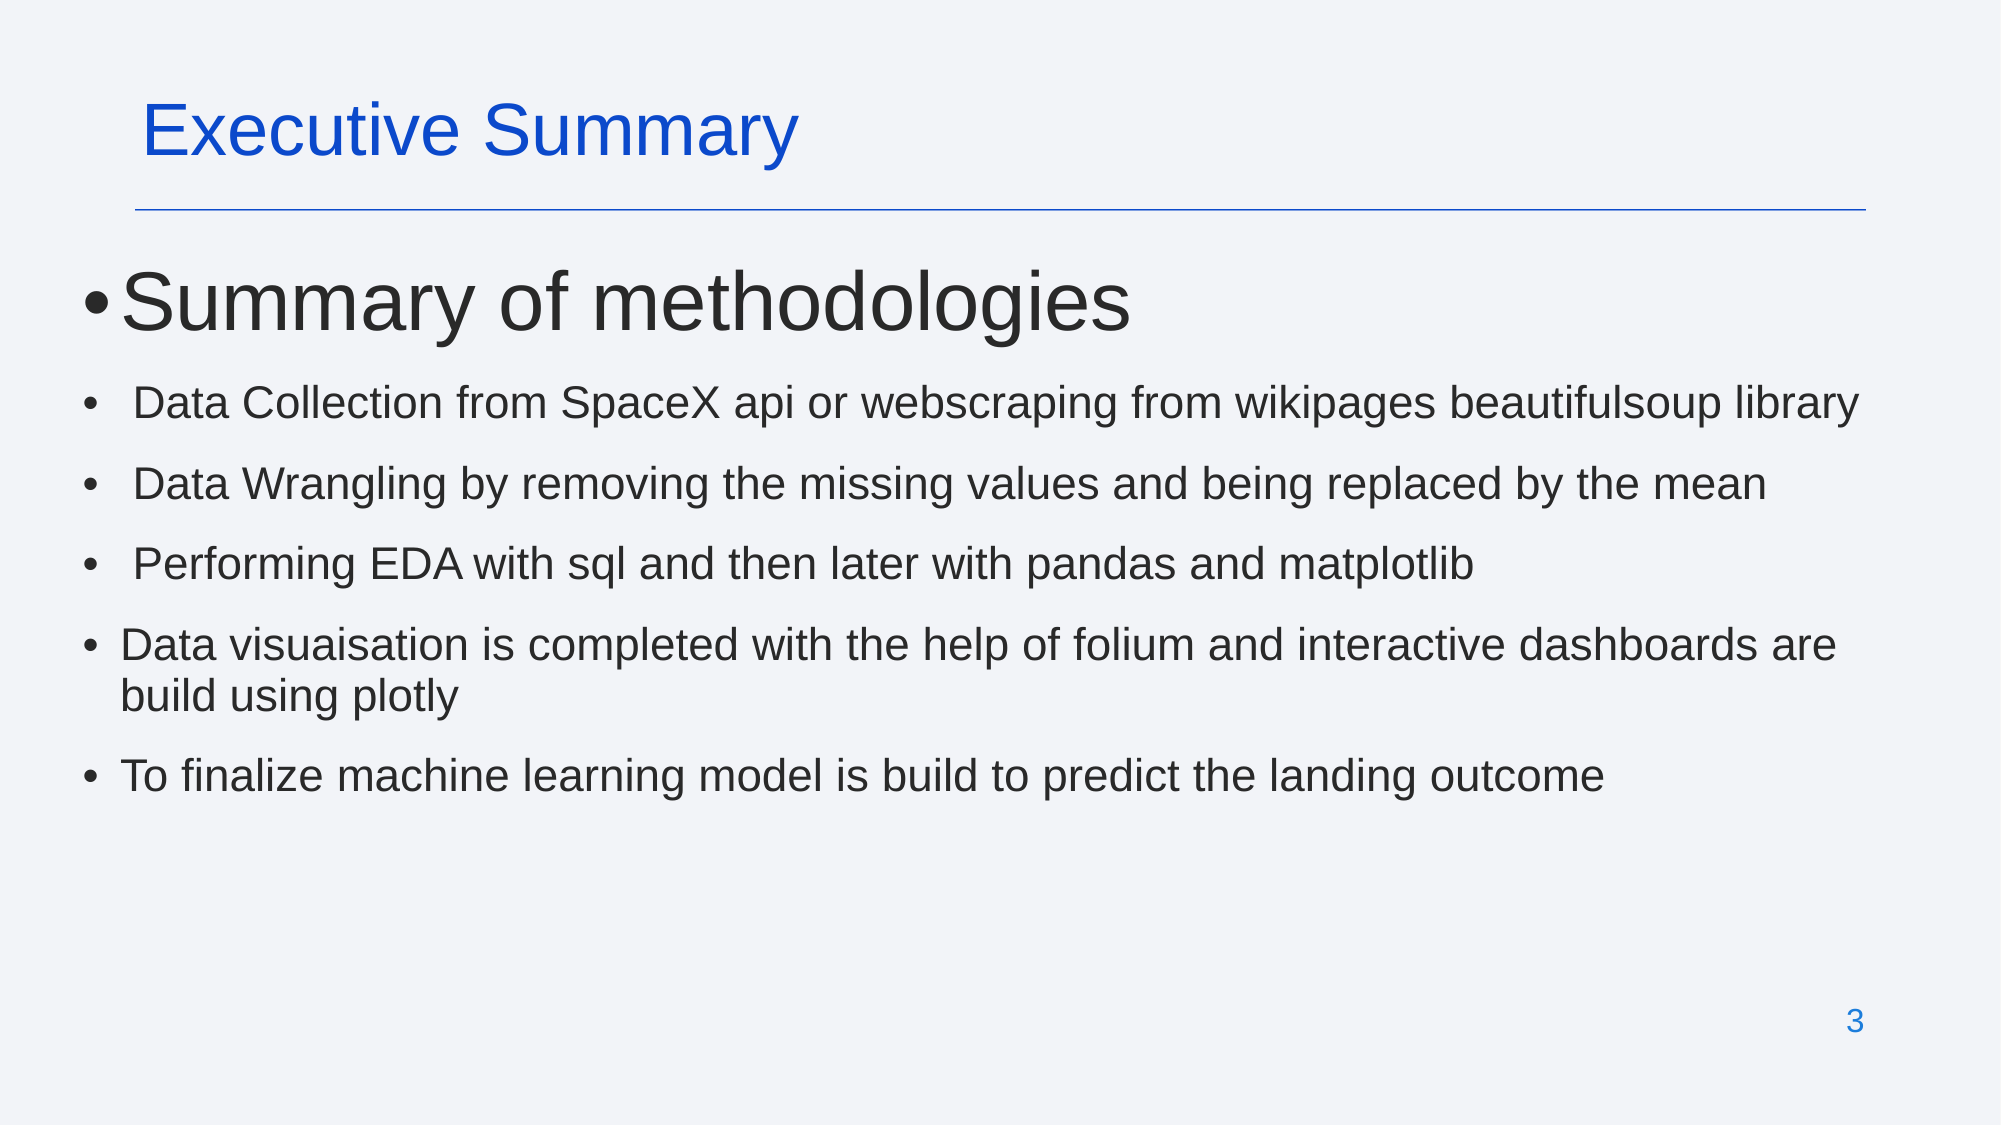

Executive Summary
Summary of methodologies
 Data Collection from SpaceX api or webscraping from wikipages beautifulsoup library
 Data Wrangling by removing the missing values and being replaced by the mean
 Performing EDA with sql and then later with pandas and matplotlib
Data visuaisation is completed with the help of folium and interactive dashboards are build using plotly
To finalize machine learning model is build to predict the landing outcome

3